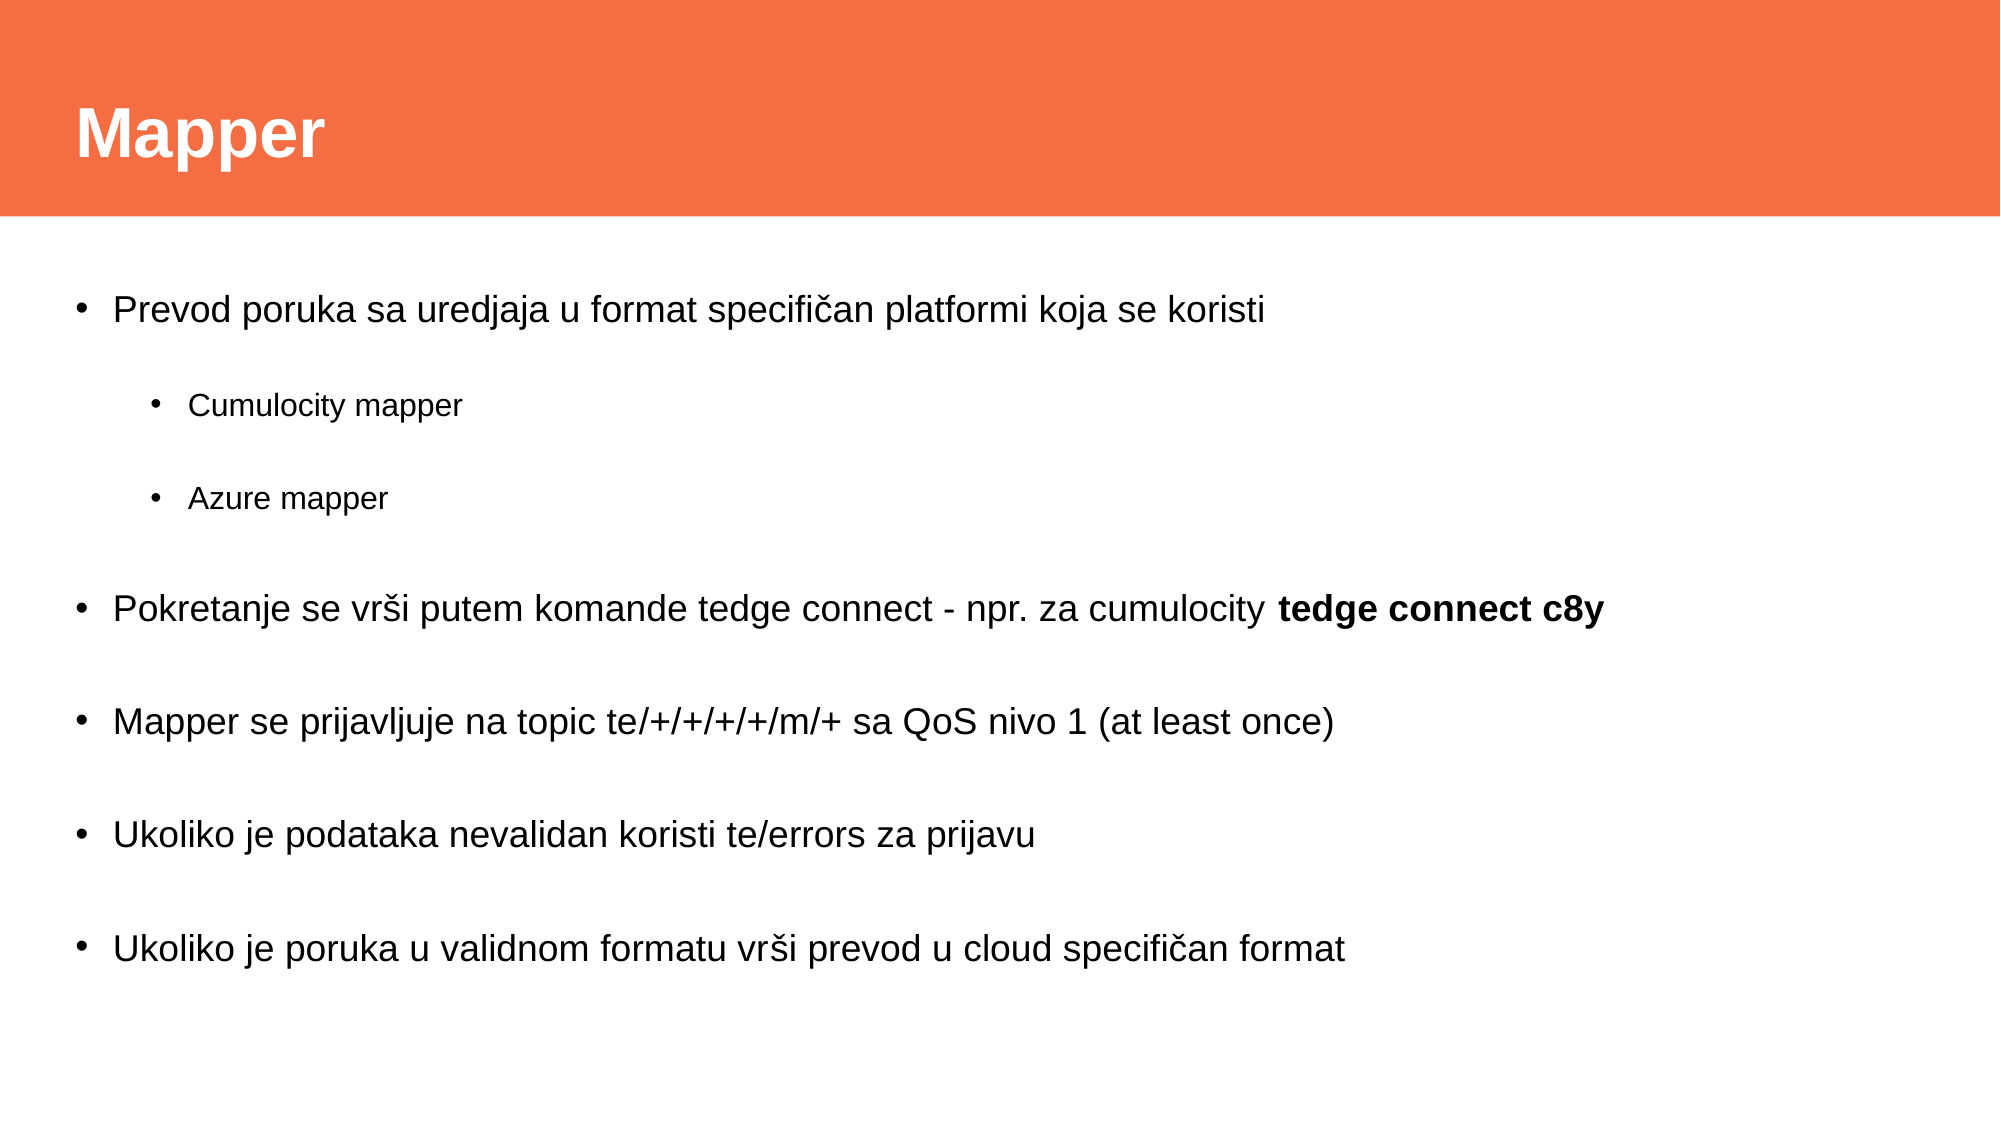

Mapper
Prevod poruka sa uredjaja u format specifičan platformi koja se koristi
Cumulocity mapper
Azure mapper
Pokretanje se vrši putem komande tedge connect - npr. za cumulocity tedge connect c8y
Mapper se prijavljuje na topic te/+/+/+/+/m/+ sa QoS nivo 1 (at least once)
Ukoliko je podataka nevalidan koristi te/errors za prijavu
Ukoliko je poruka u validnom formatu vrši prevod u cloud specifičan format